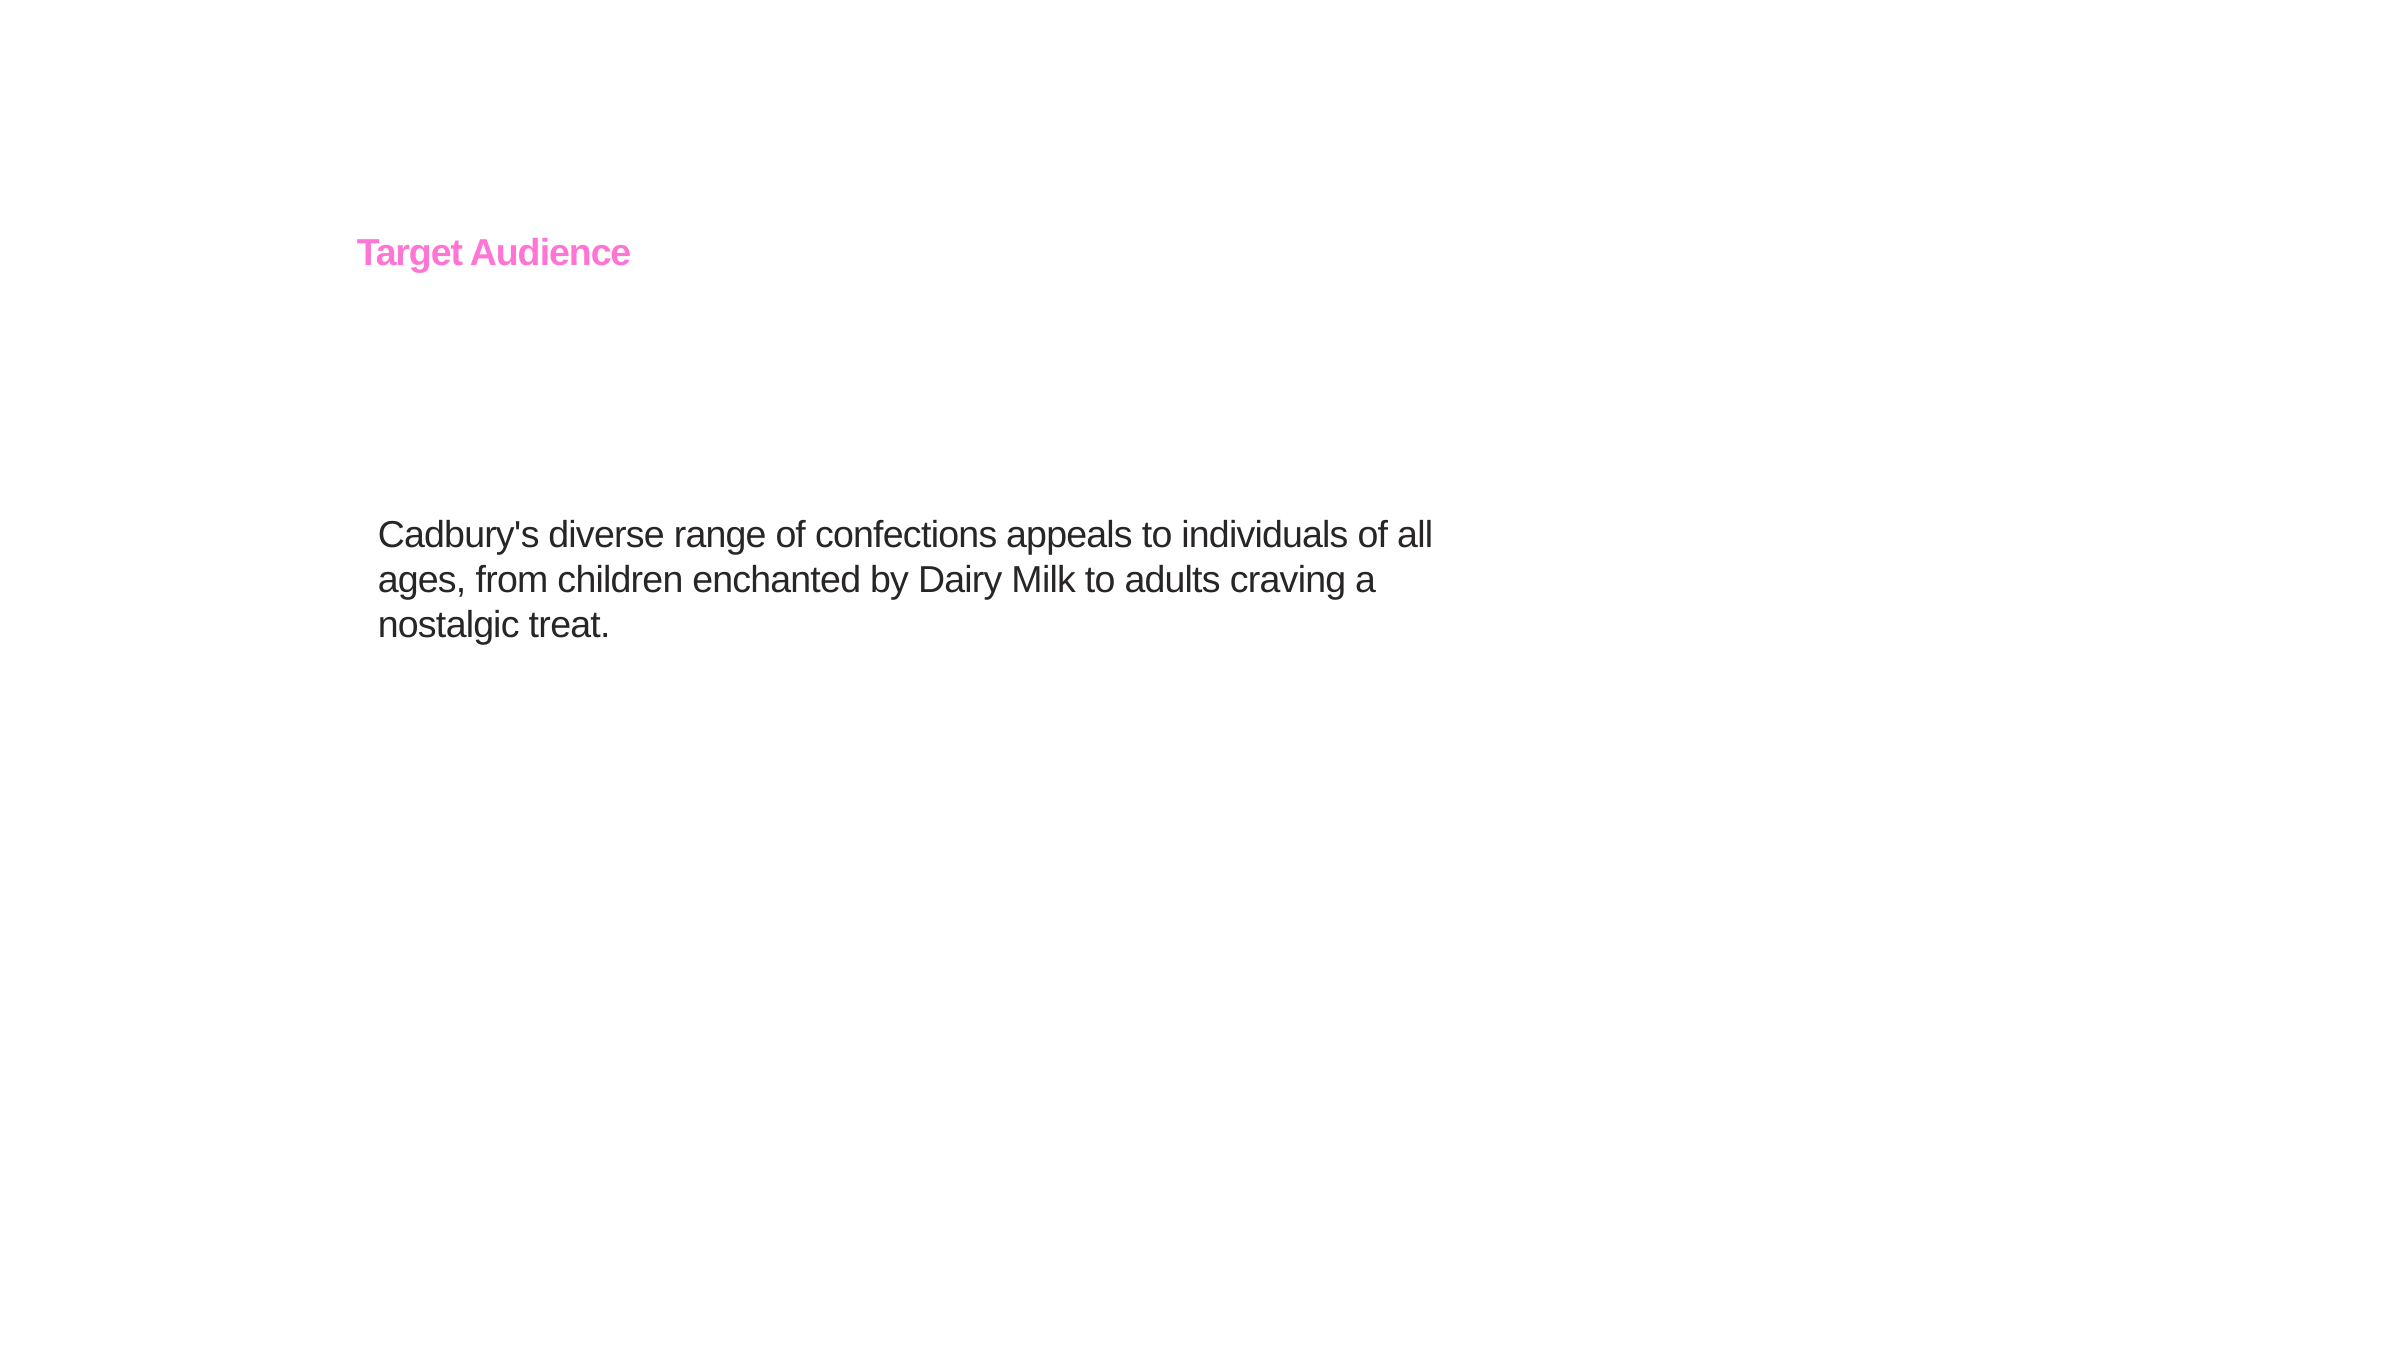

Target Audience

Cadbury's diverse range of confections appeals to individuals of all ages, from children enchanted by Dairy Milk to adults craving a nostalgic treat.